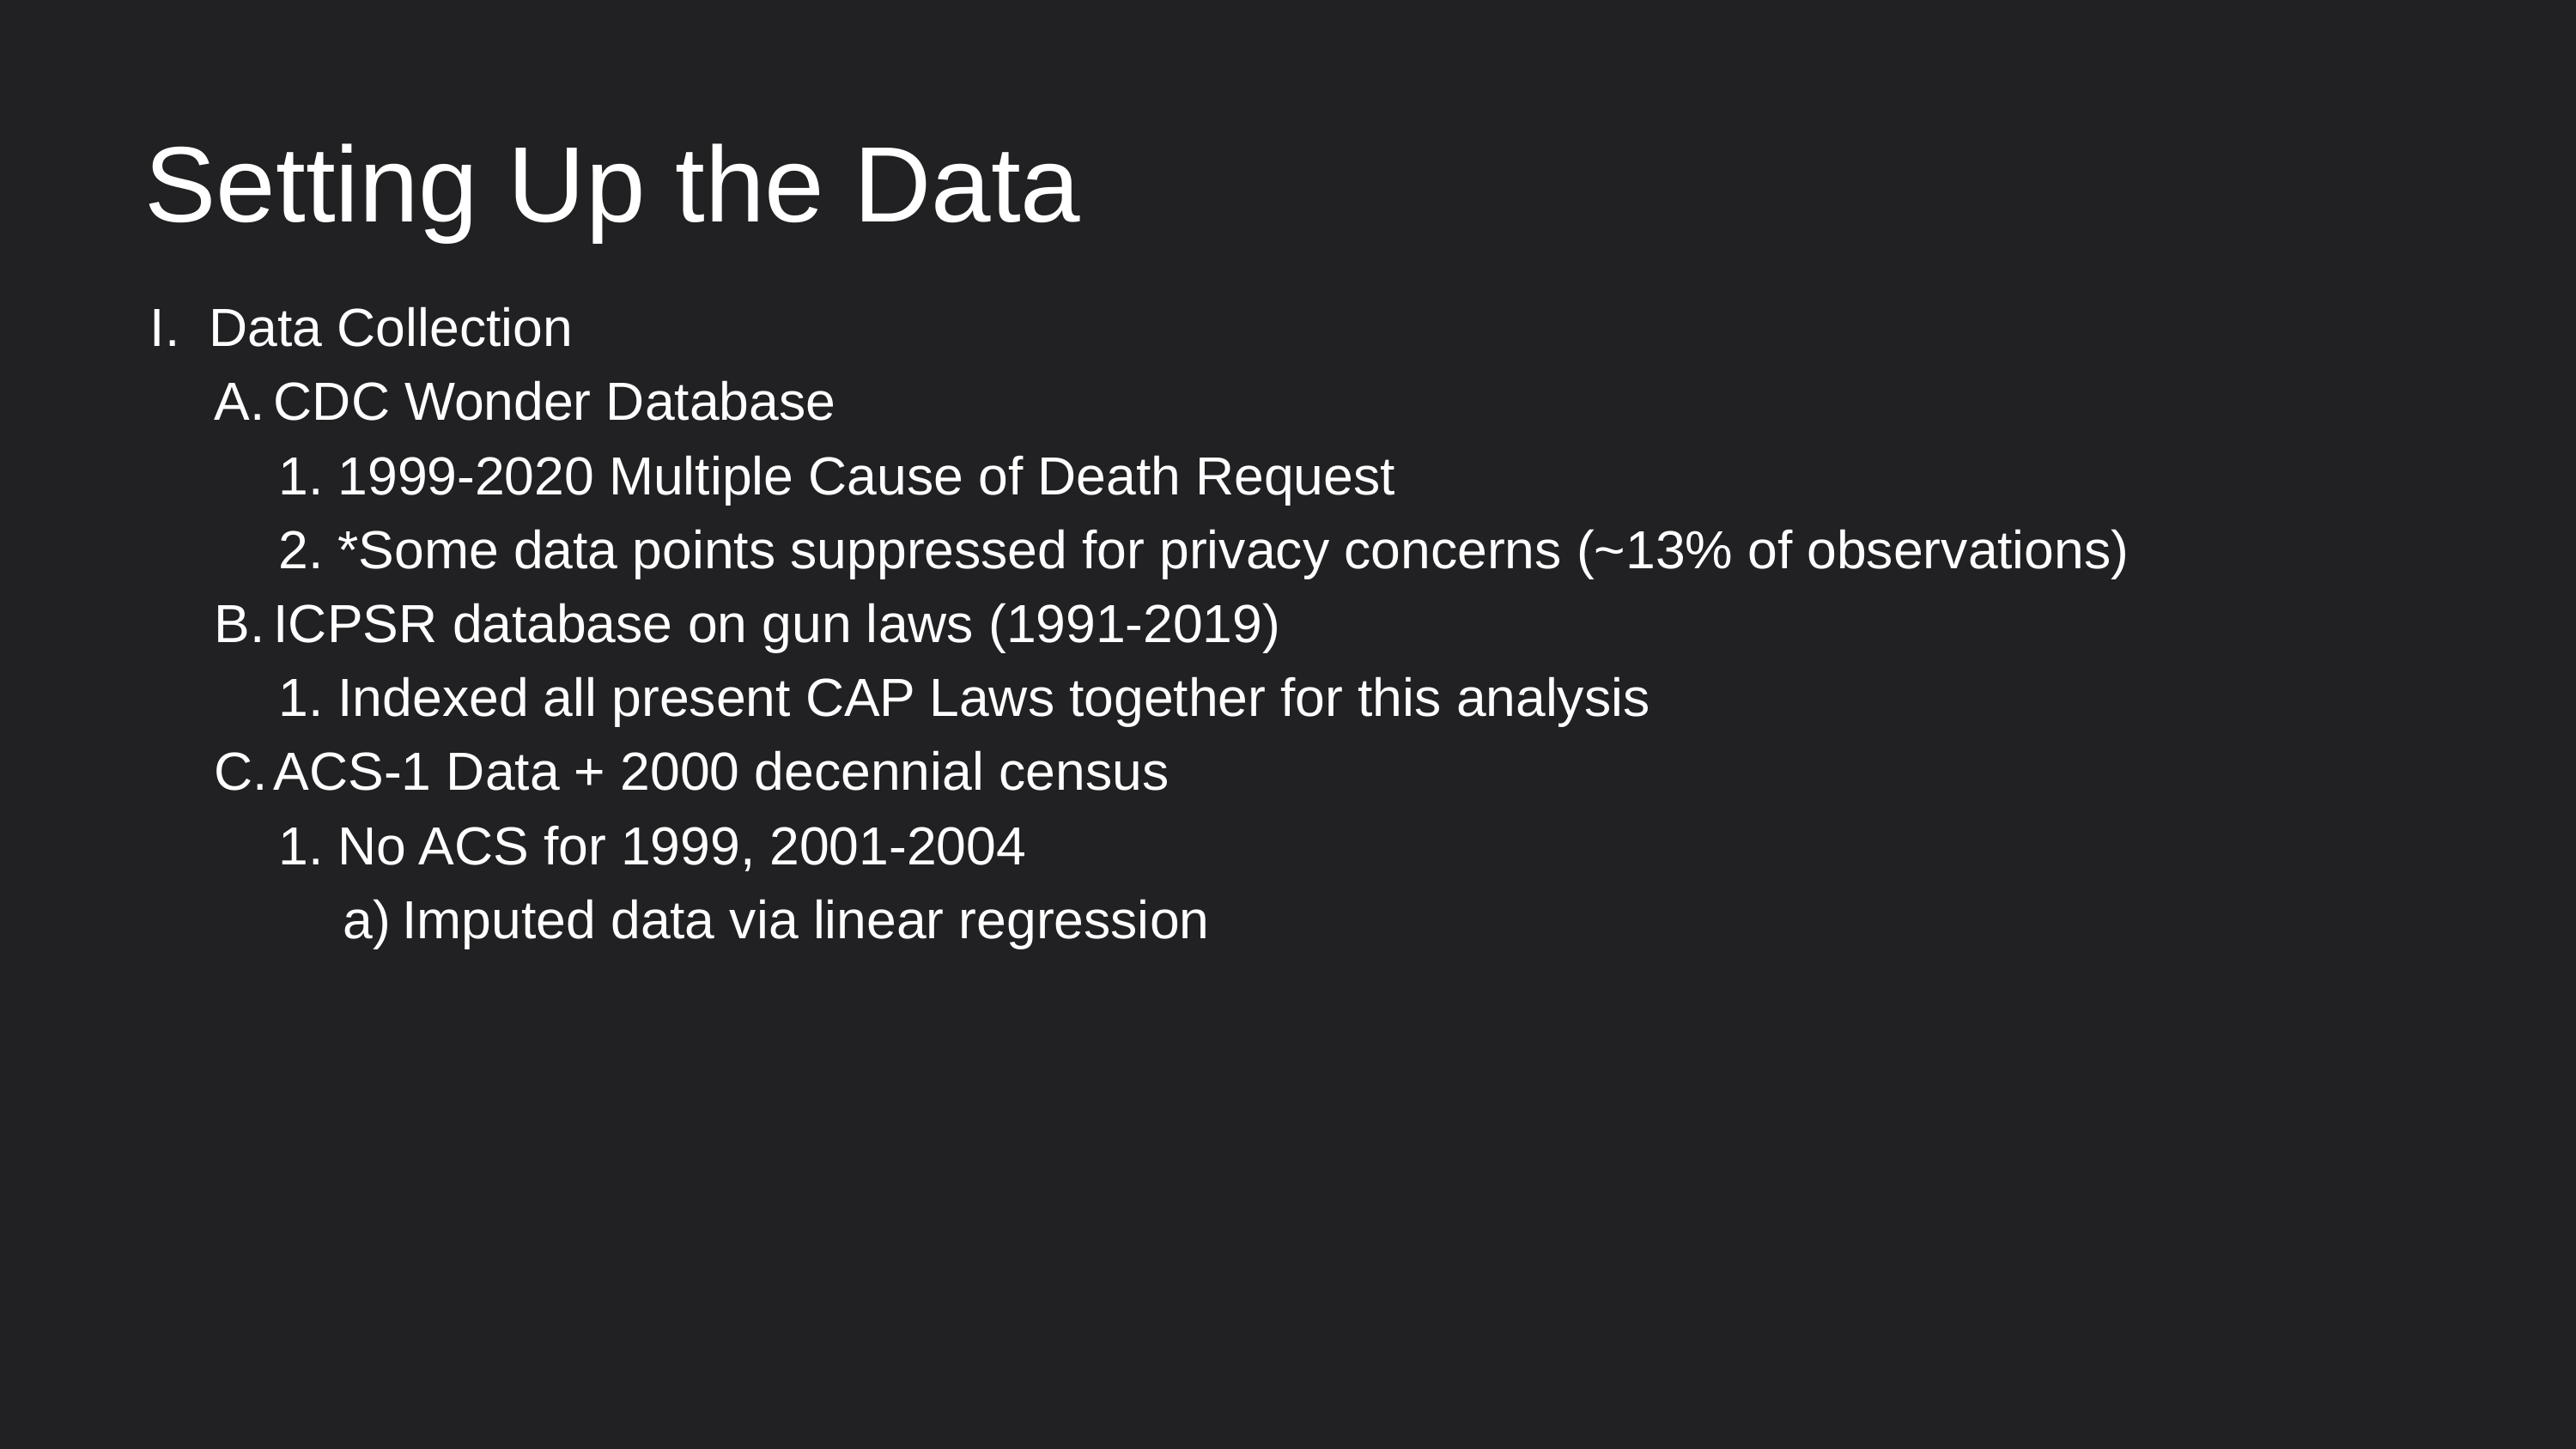

Setting Up the Data
Data Collection
CDC Wonder Database
1999-2020 Multiple Cause of Death Request
*Some data points suppressed for privacy concerns (~13% of observations)
ICPSR database on gun laws (1991-2019)
Indexed all present CAP Laws together for this analysis
ACS-1 Data + 2000 decennial census
No ACS for 1999, 2001-2004
Imputed data via linear regression